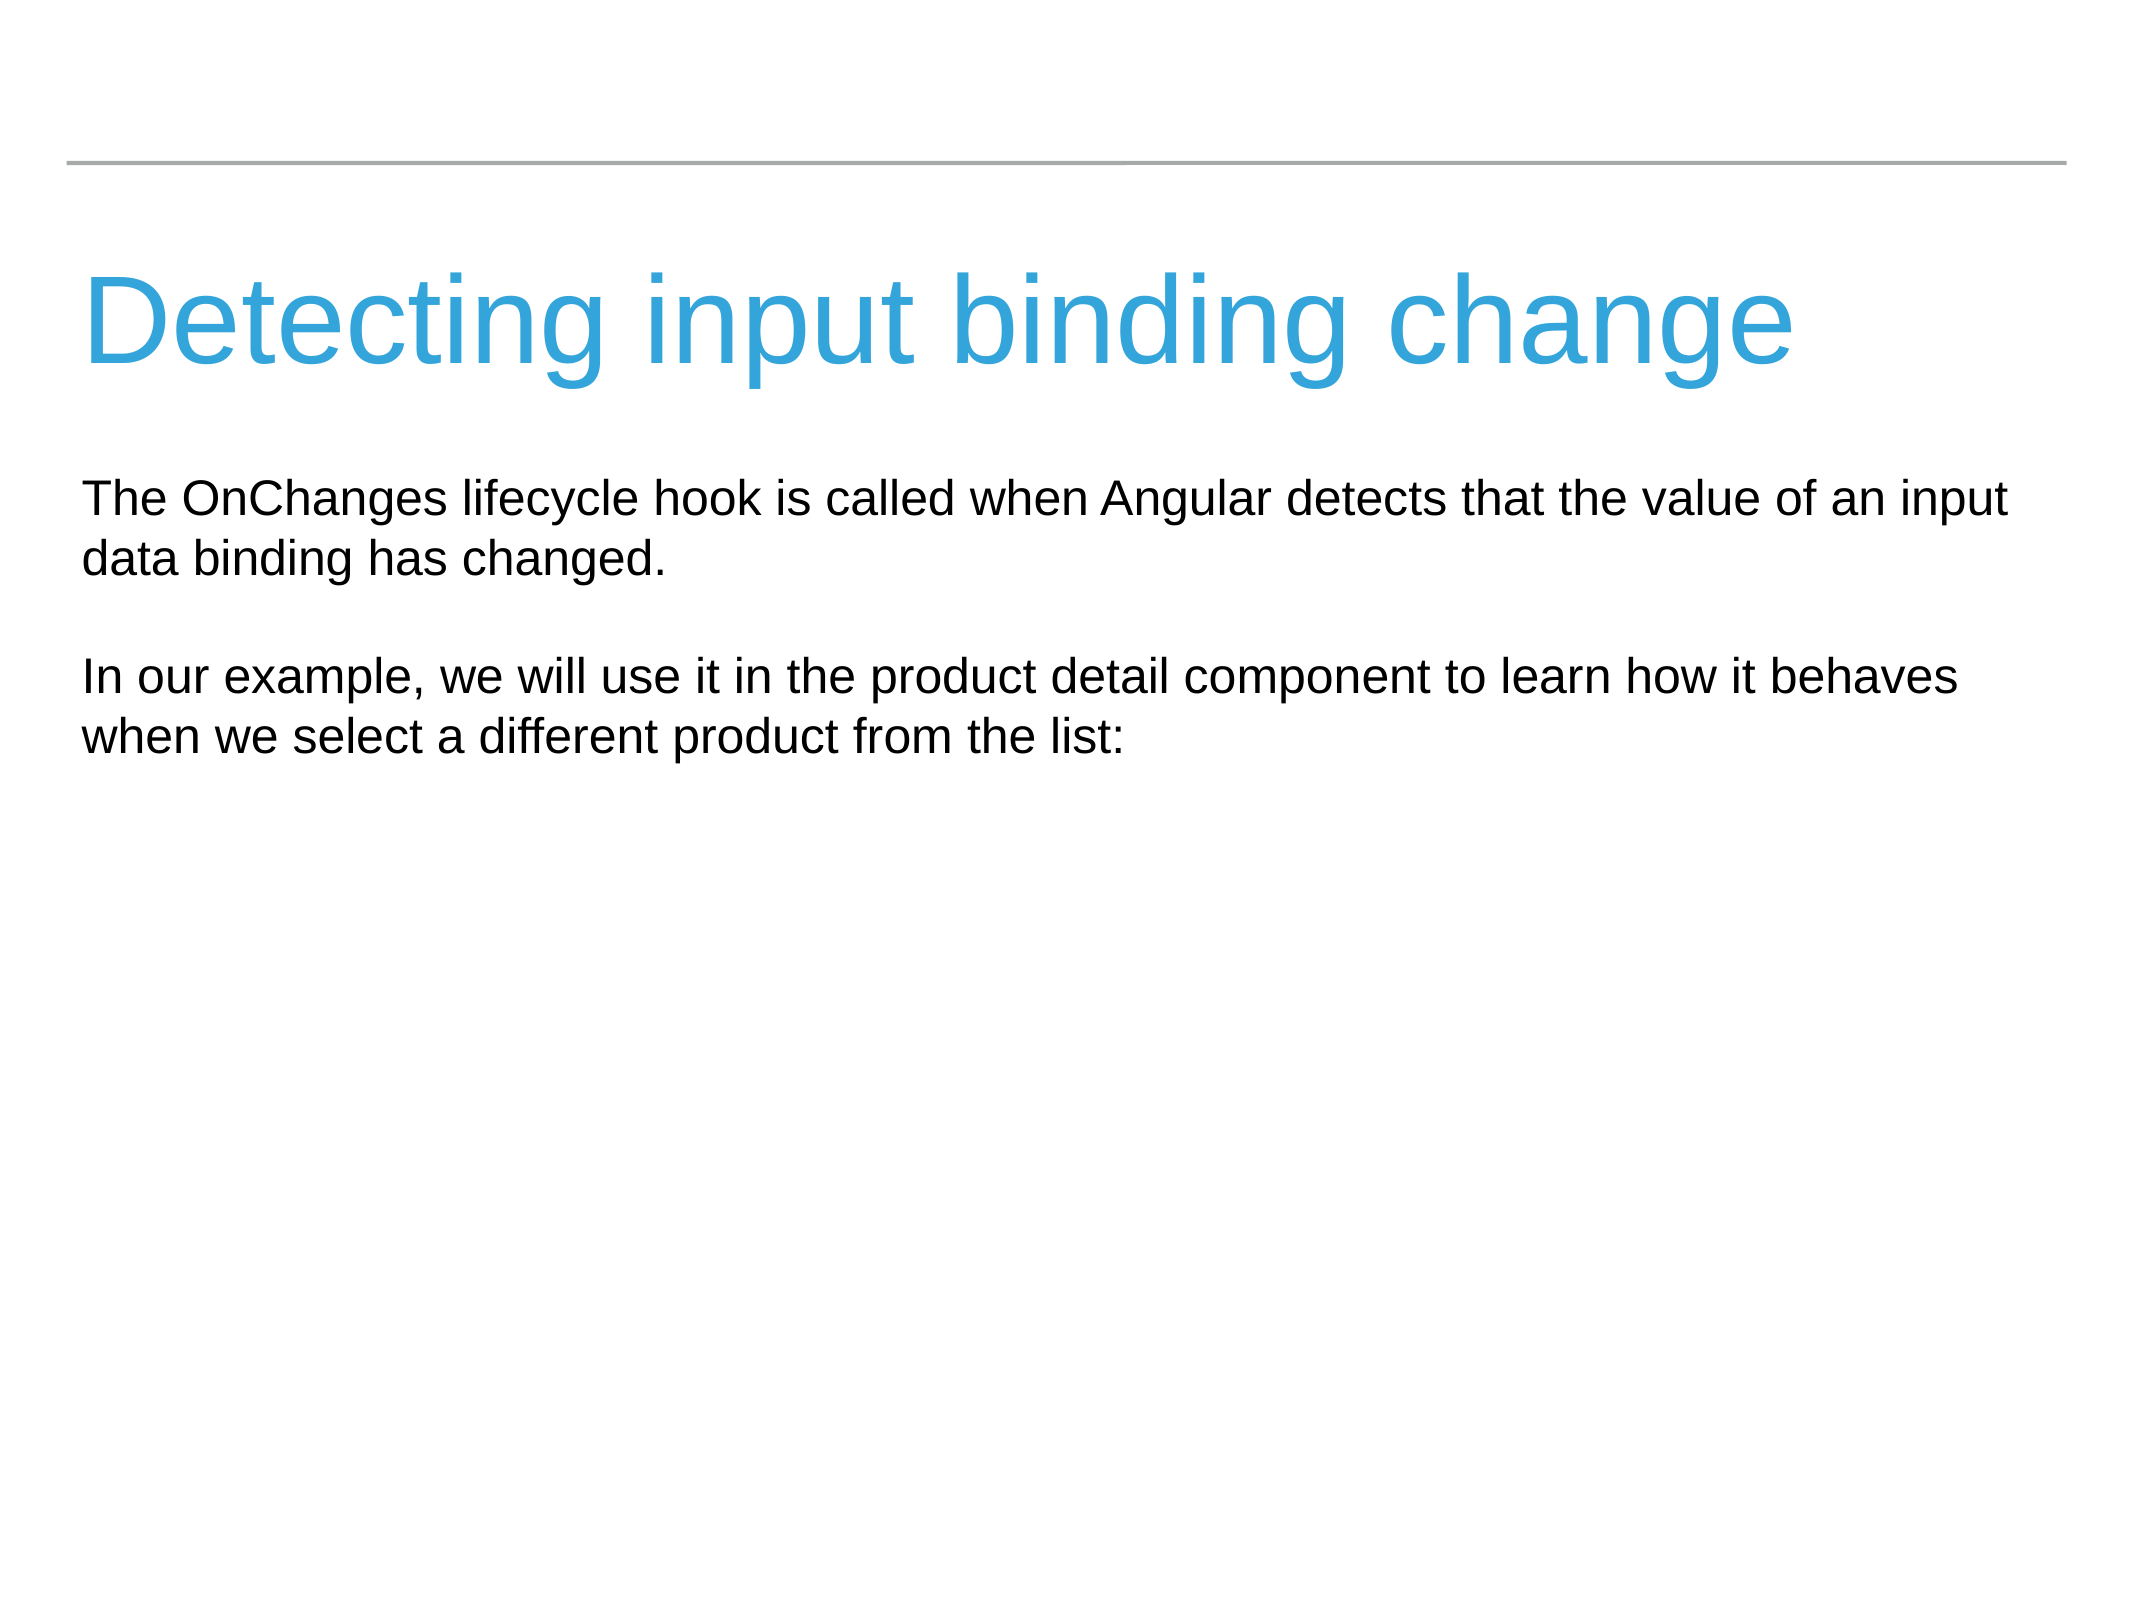

# Detecting input binding change
The OnChanges lifecycle hook is called when Angular detects that the value of an input data binding has changed.
In our example, we will use it in the product detail component to learn how it behaves when we select a different product from the list: